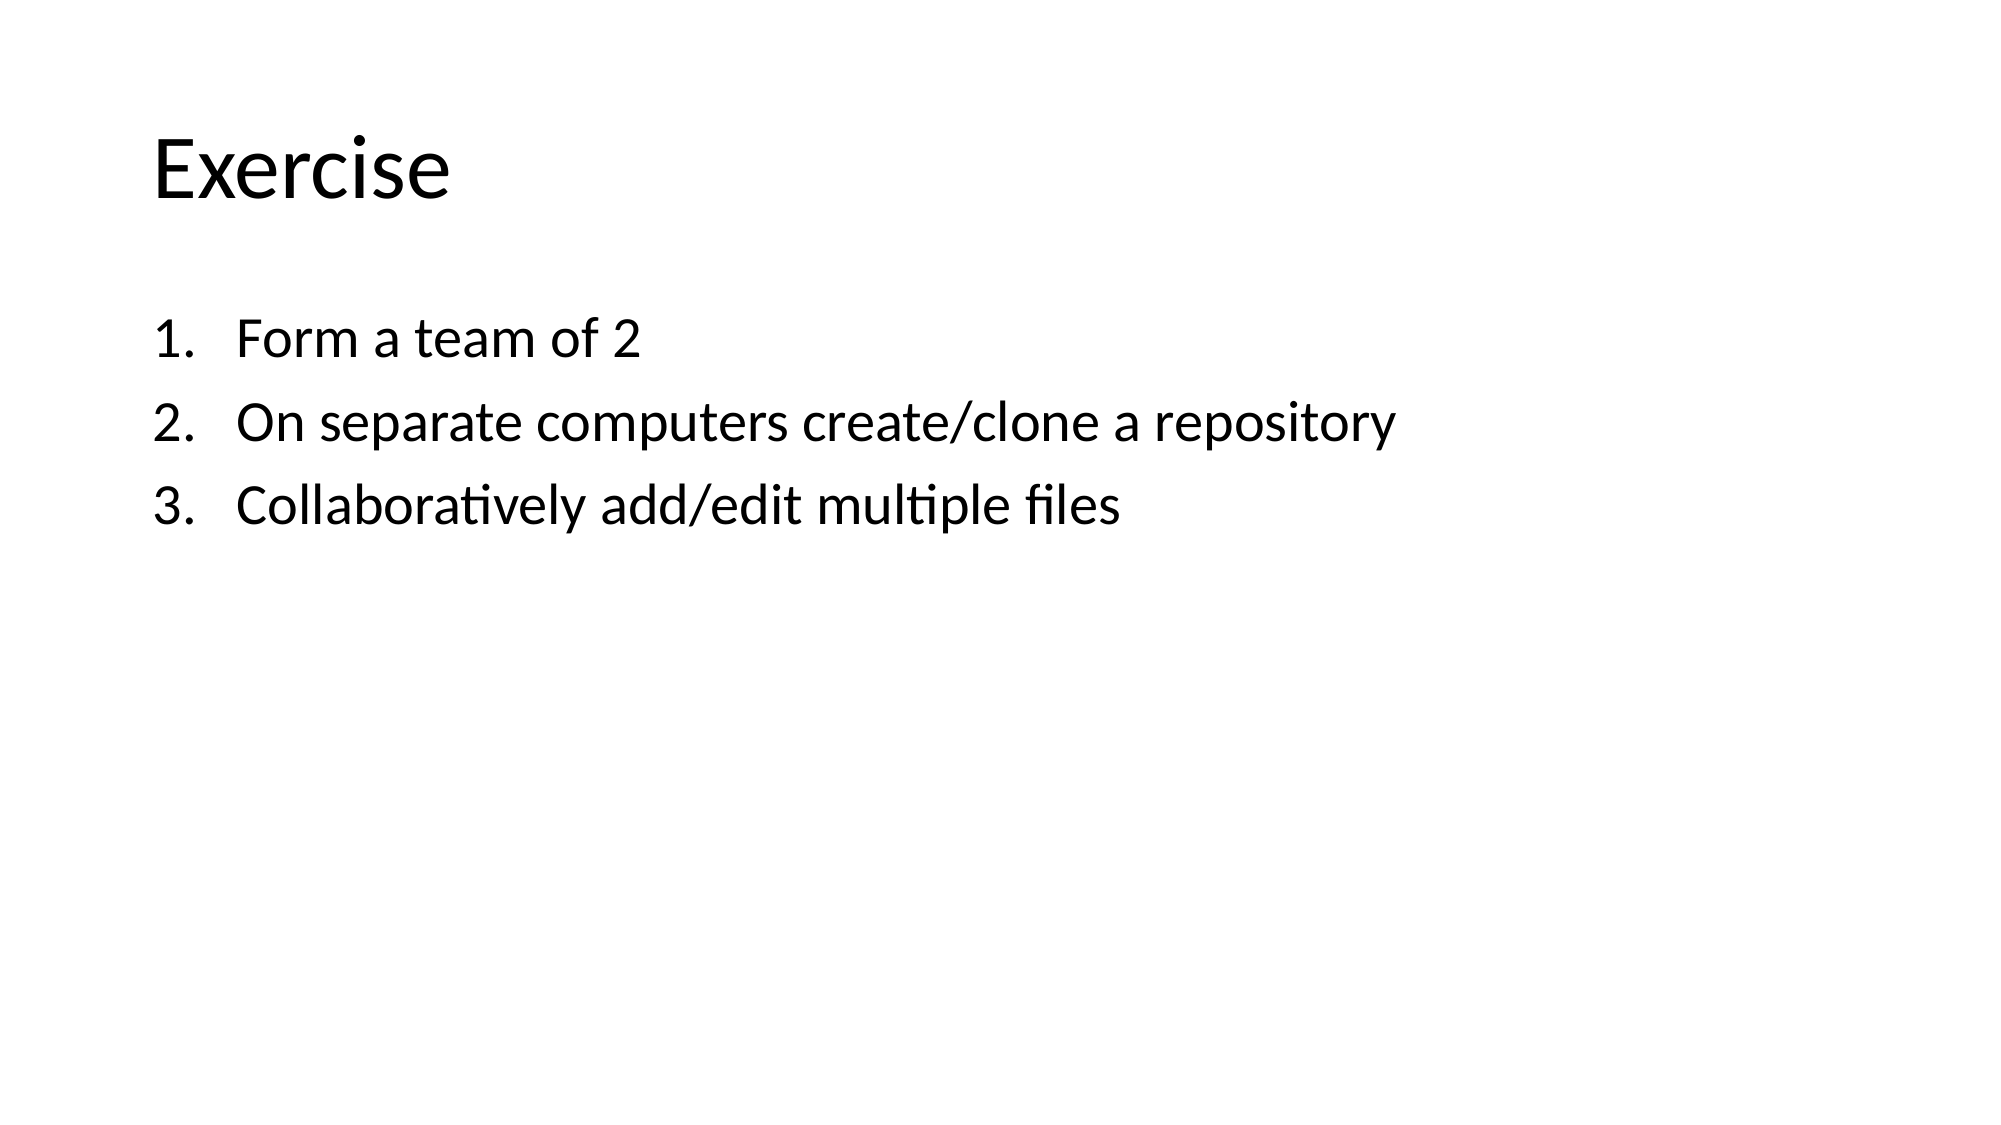

# Exercise
Form a team of 2
On separate computers create/clone a repository
Collaboratively add/edit multiple files